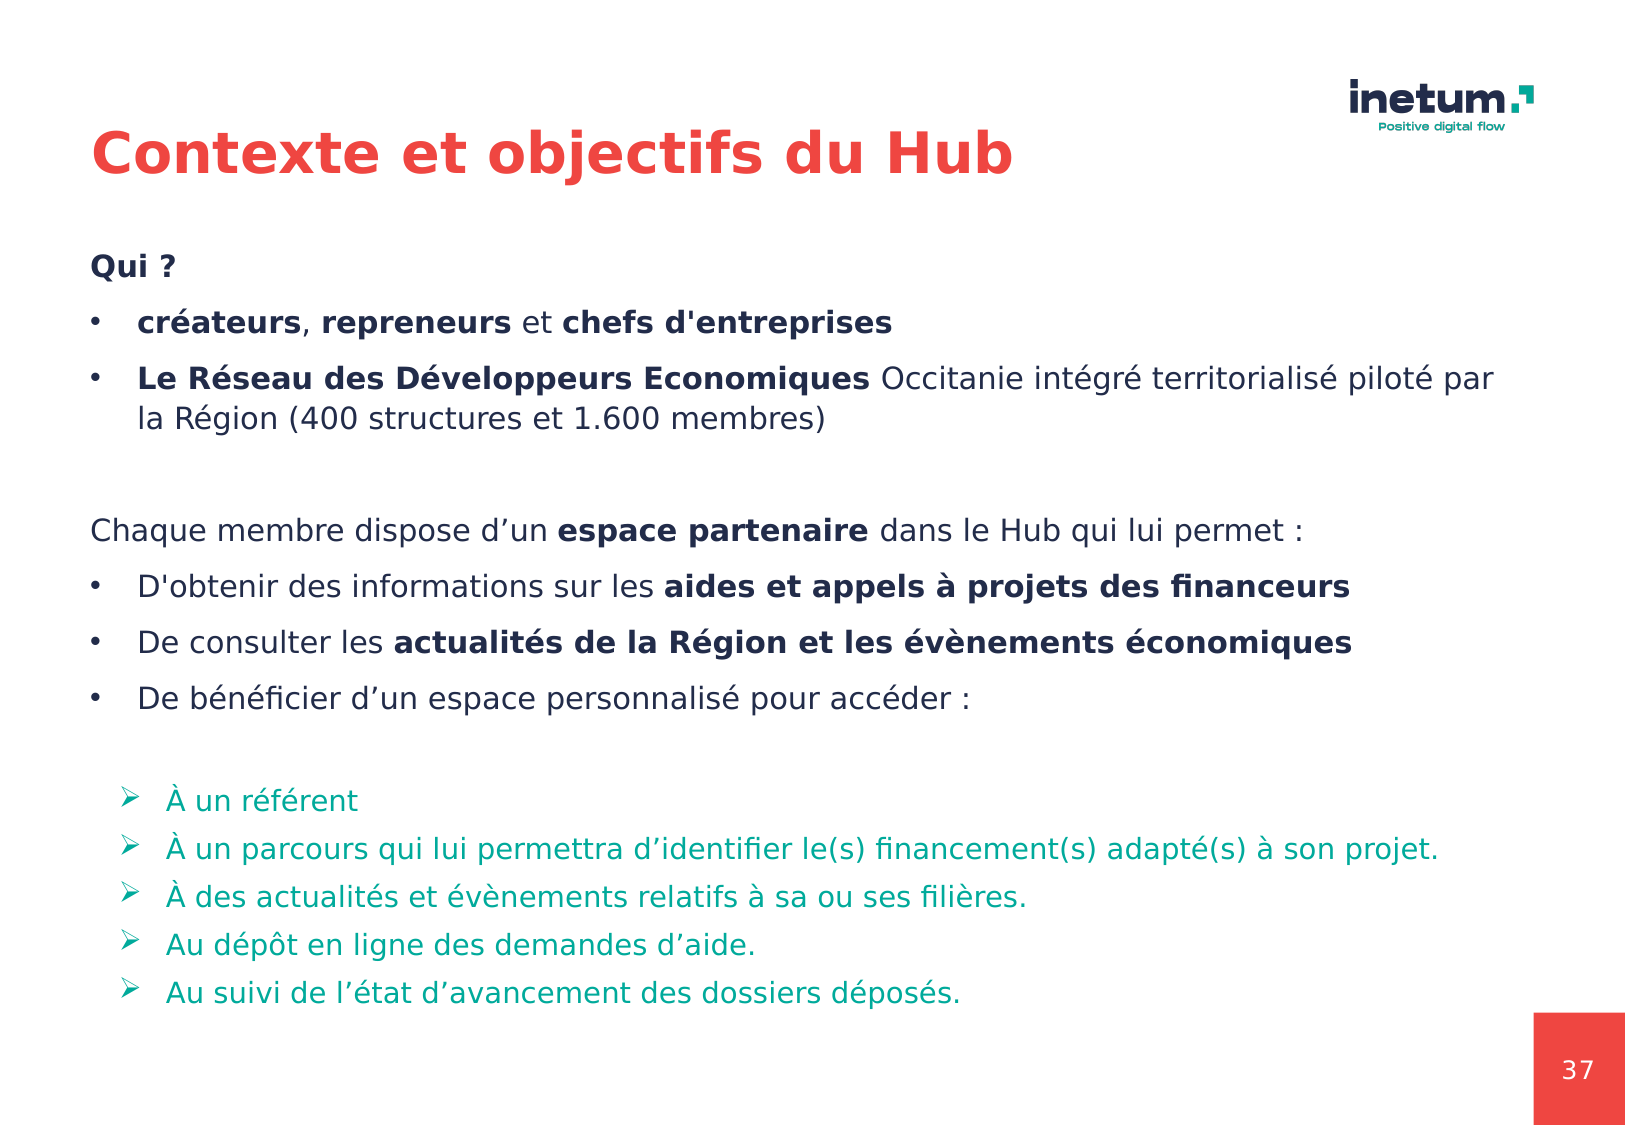

# Contexte et objectifs du Hub
Qui ?
créateurs, repreneurs et chefs d'entreprises
Le Réseau des Développeurs Economiques Occitanie intégré territorialisé piloté par la Région (400 structures et 1.600 membres)

Chaque membre dispose d’un espace partenaire dans le Hub qui lui permet :
D'obtenir des informations sur les aides et appels à projets des financeurs
De consulter les actualités de la Région et les évènements économiques
De bénéficier d’un espace personnalisé pour accéder :

À un référent
À un parcours qui lui permettra d’identifier le(s) financement(s) adapté(s) à son projet.
À des actualités et évènements relatifs à sa ou ses filières.
Au dépôt en ligne des demandes d’aide.
Au suivi de l’état d’avancement des dossiers déposés.